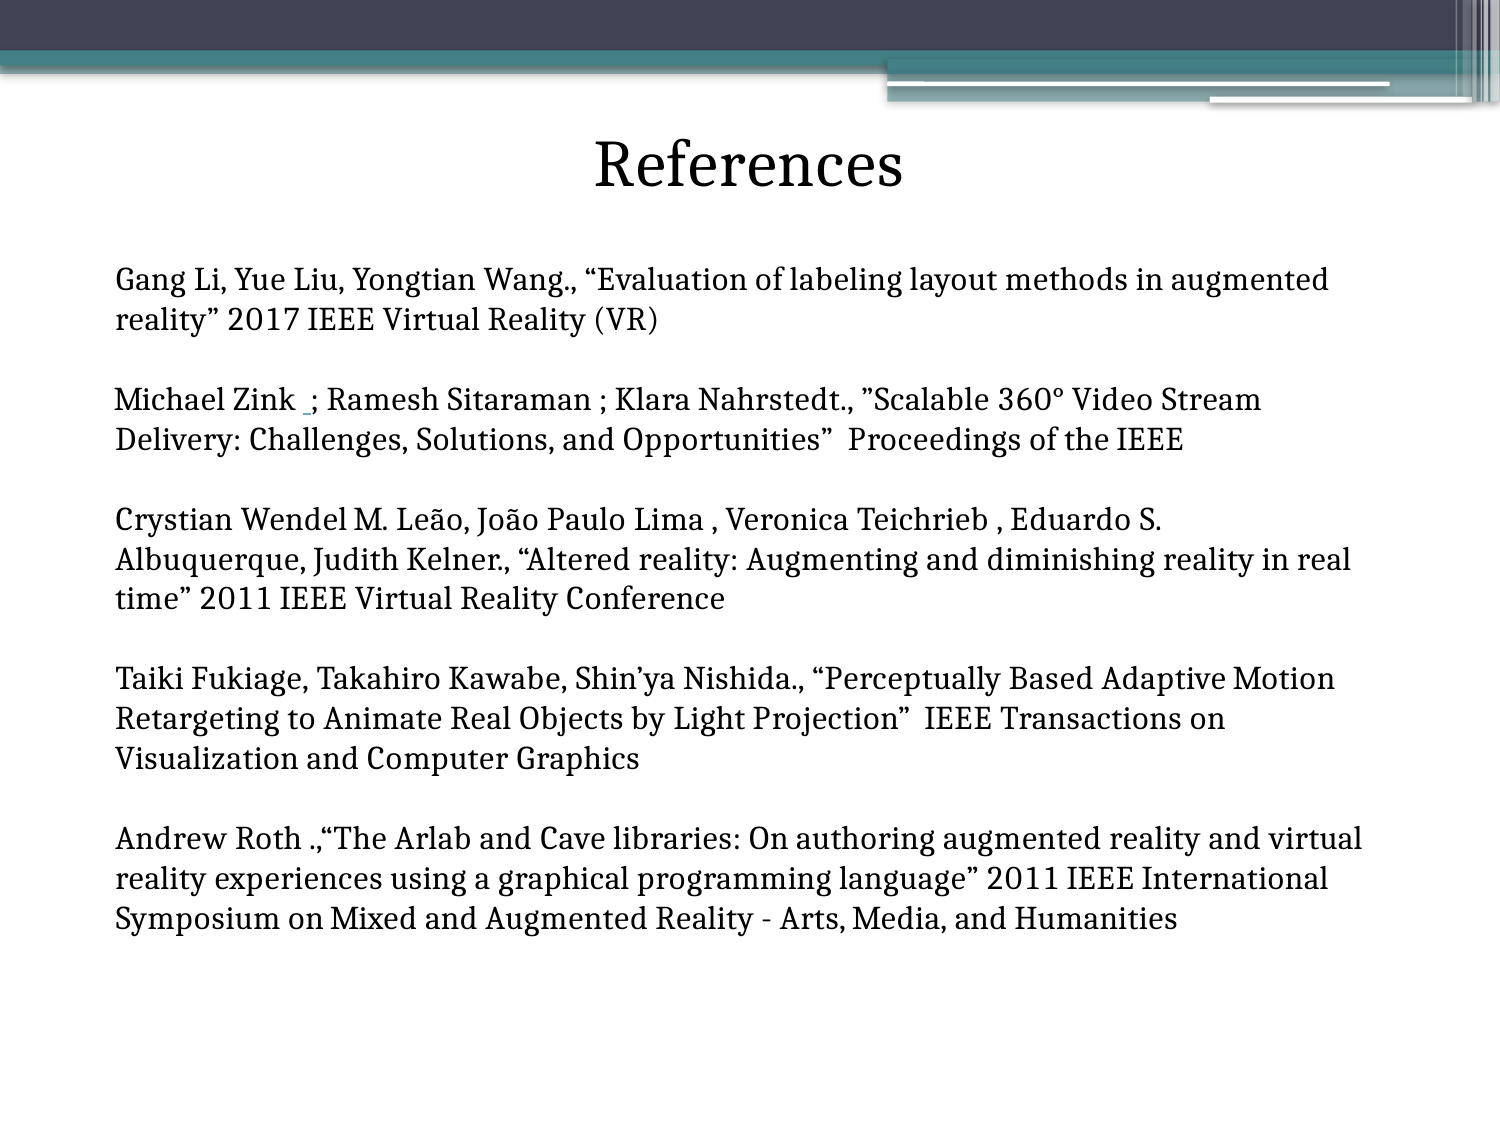

References
Gang Li, Yue Liu, Yongtian Wang., “Evaluation of labeling layout methods in augmented reality” 2017 IEEE Virtual Reality (VR)

Michael Zink  ; Ramesh Sitaraman ; Klara Nahrstedt., ”Scalable 360° Video Stream Delivery: Challenges, Solutions, and Opportunities”  Proceedings of the IEEE

Crystian Wendel M. Leão, João Paulo Lima , Veronica Teichrieb , Eduardo S. Albuquerque, Judith Kelner., “Altered reality: Augmenting and diminishing reality in real time” 2011 IEEE Virtual Reality Conference

Taiki Fukiage, Takahiro Kawabe, Shin’ya Nishida., “Perceptually Based Adaptive Motion Retargeting to Animate Real Objects by Light Projection”  IEEE Transactions on Visualization and Computer Graphics

Andrew Roth .,“The Arlab and Cave libraries: On authoring augmented reality and virtual reality experiences using a graphical programming language” 2011 IEEE International Symposium on Mixed and Augmented Reality - Arts, Media, and Humanities